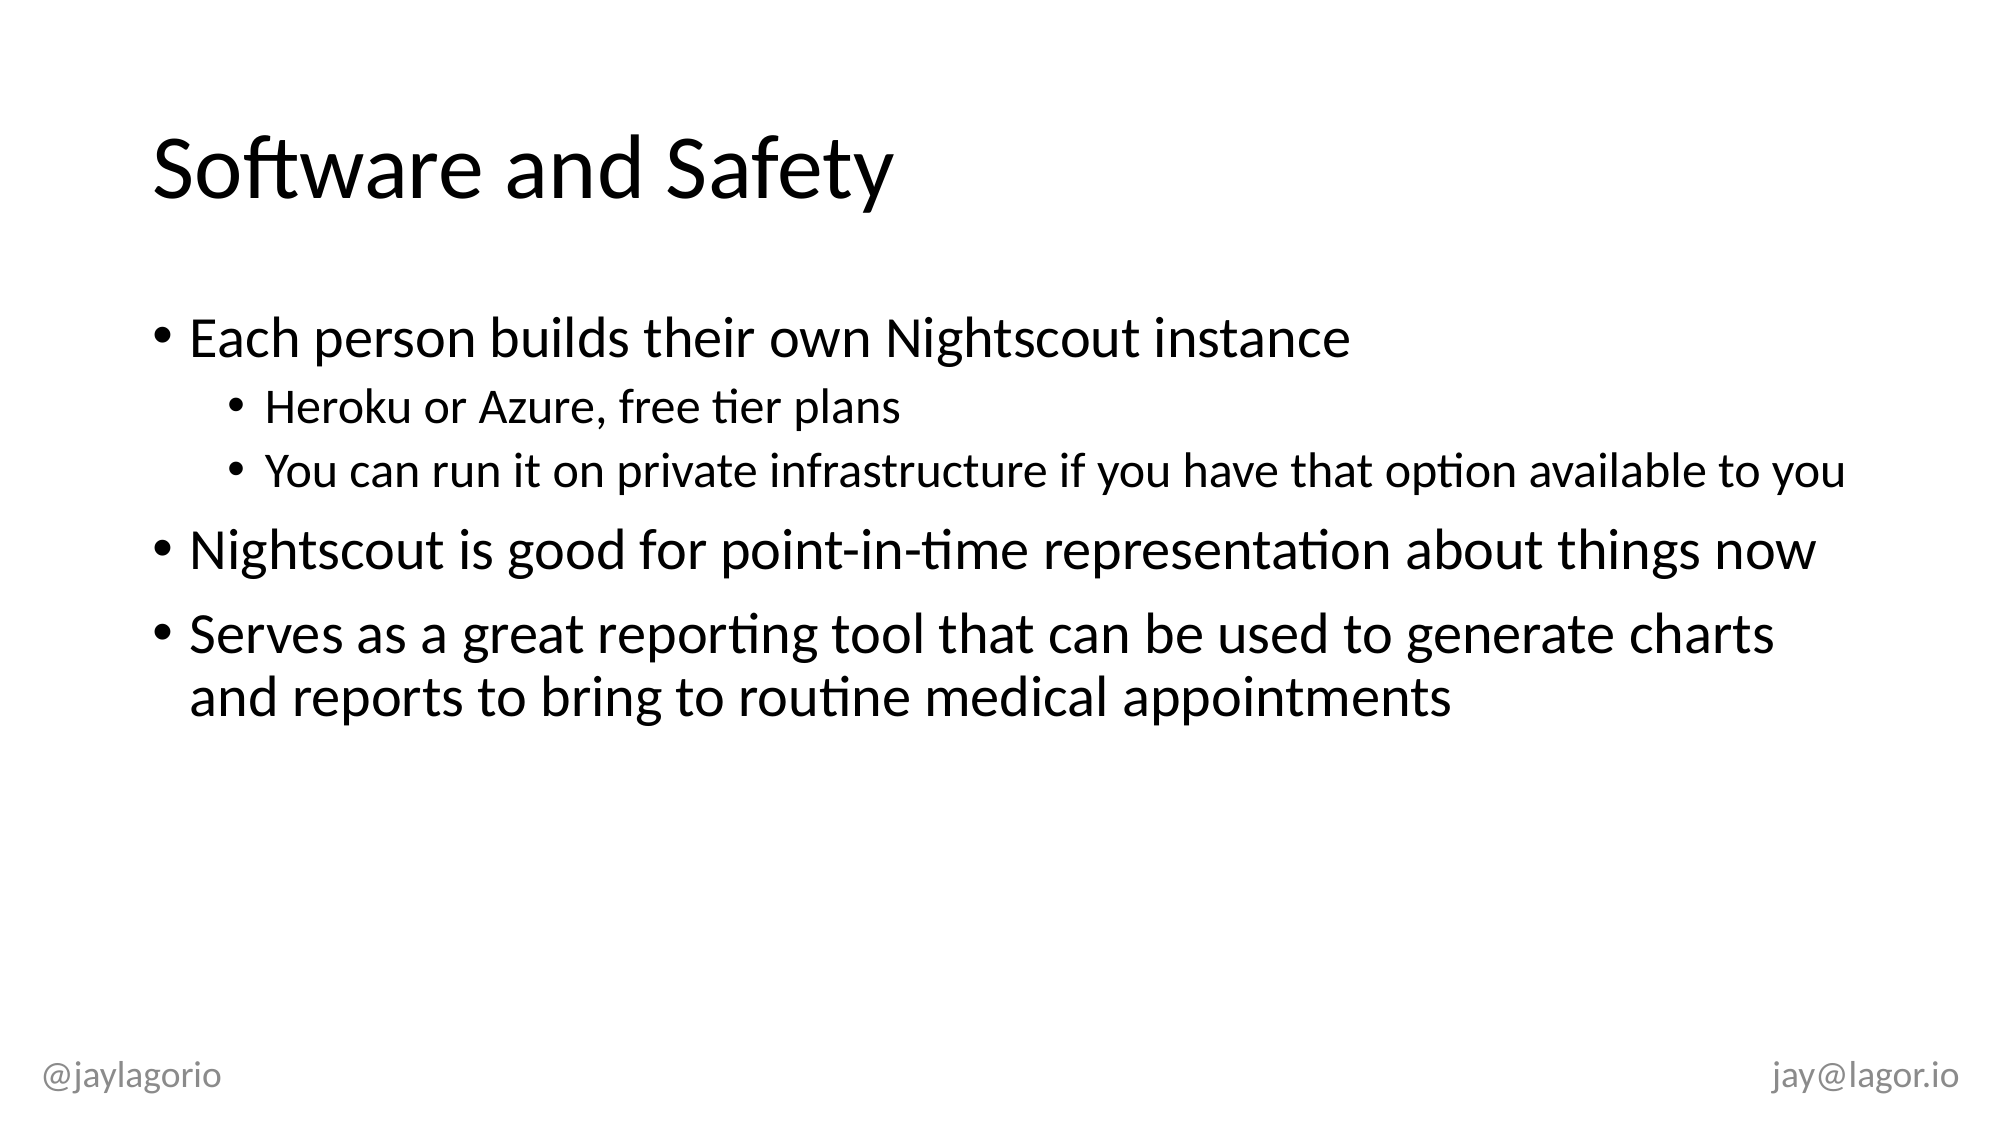

# Software and Safety
Each person builds their own Nightscout instance
Heroku or Azure, free tier plans
You can run it on private infrastructure if you have that option available to you
Nightscout is good for point-in-time representation about things now
Serves as a great reporting tool that can be used to generate charts and reports to bring to routine medical appointments